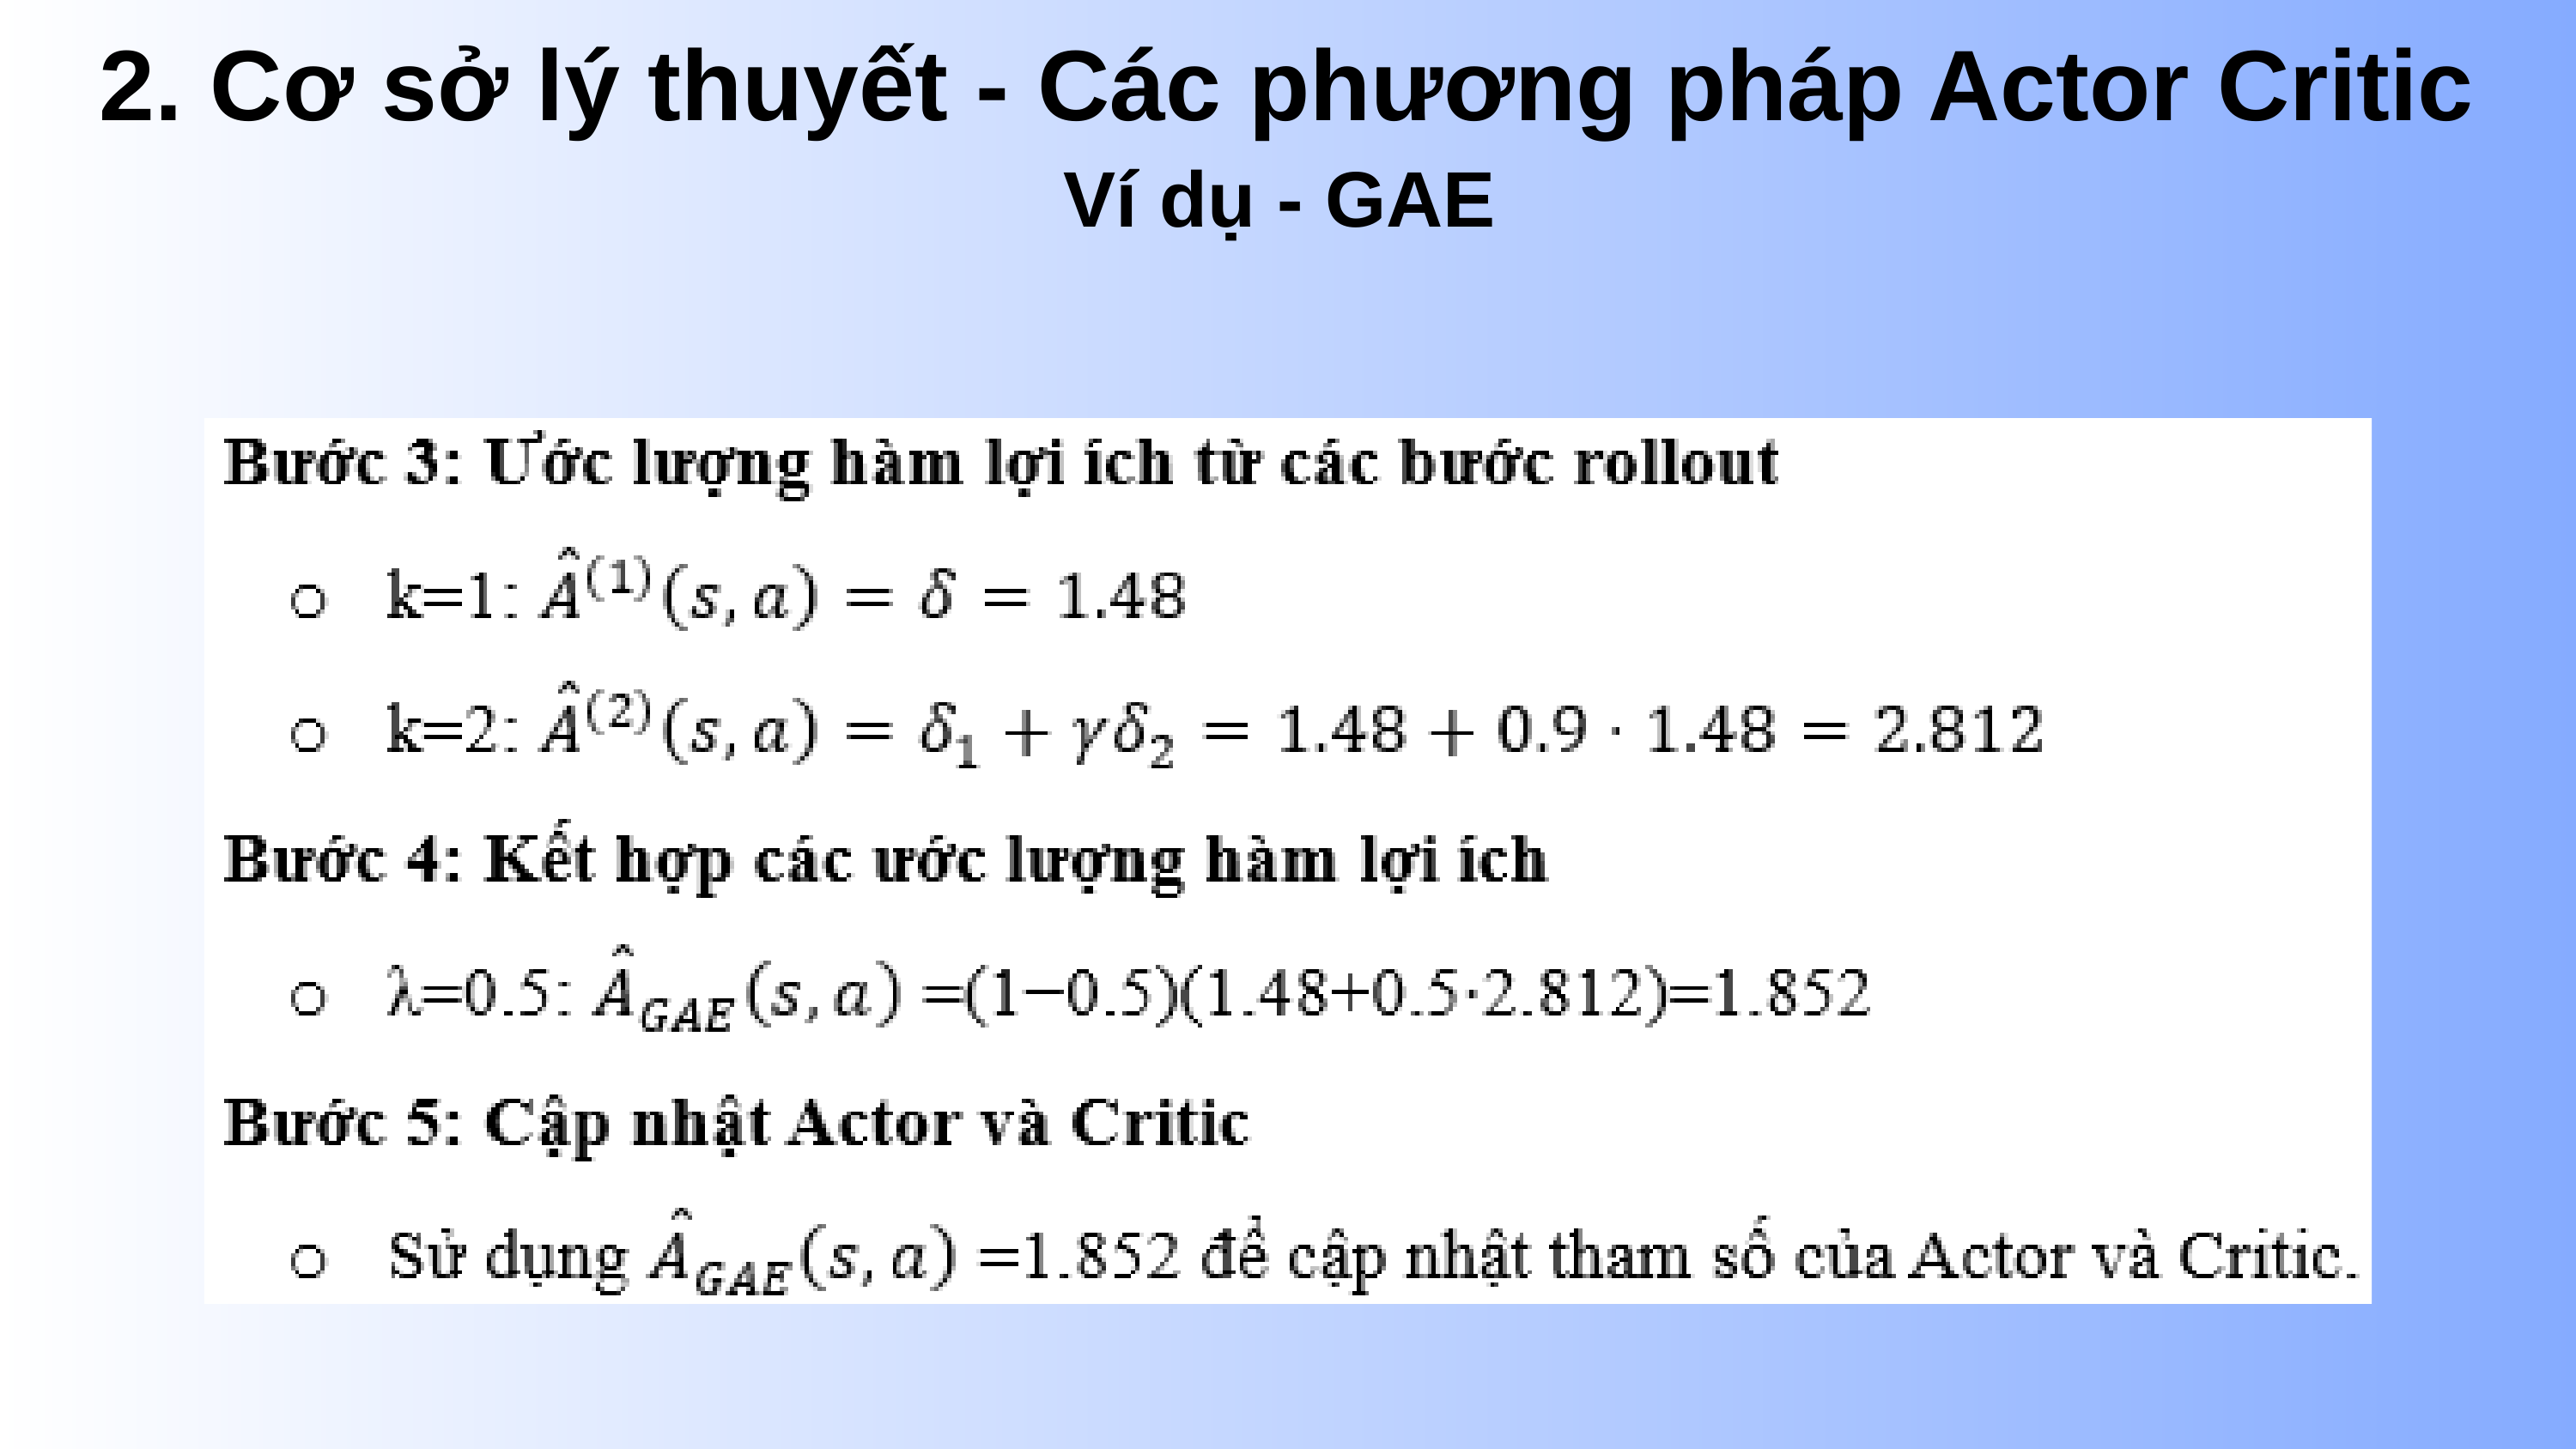

2. Cơ sở lý thuyết - Các phương pháp Actor Critic
Ví dụ - GAE